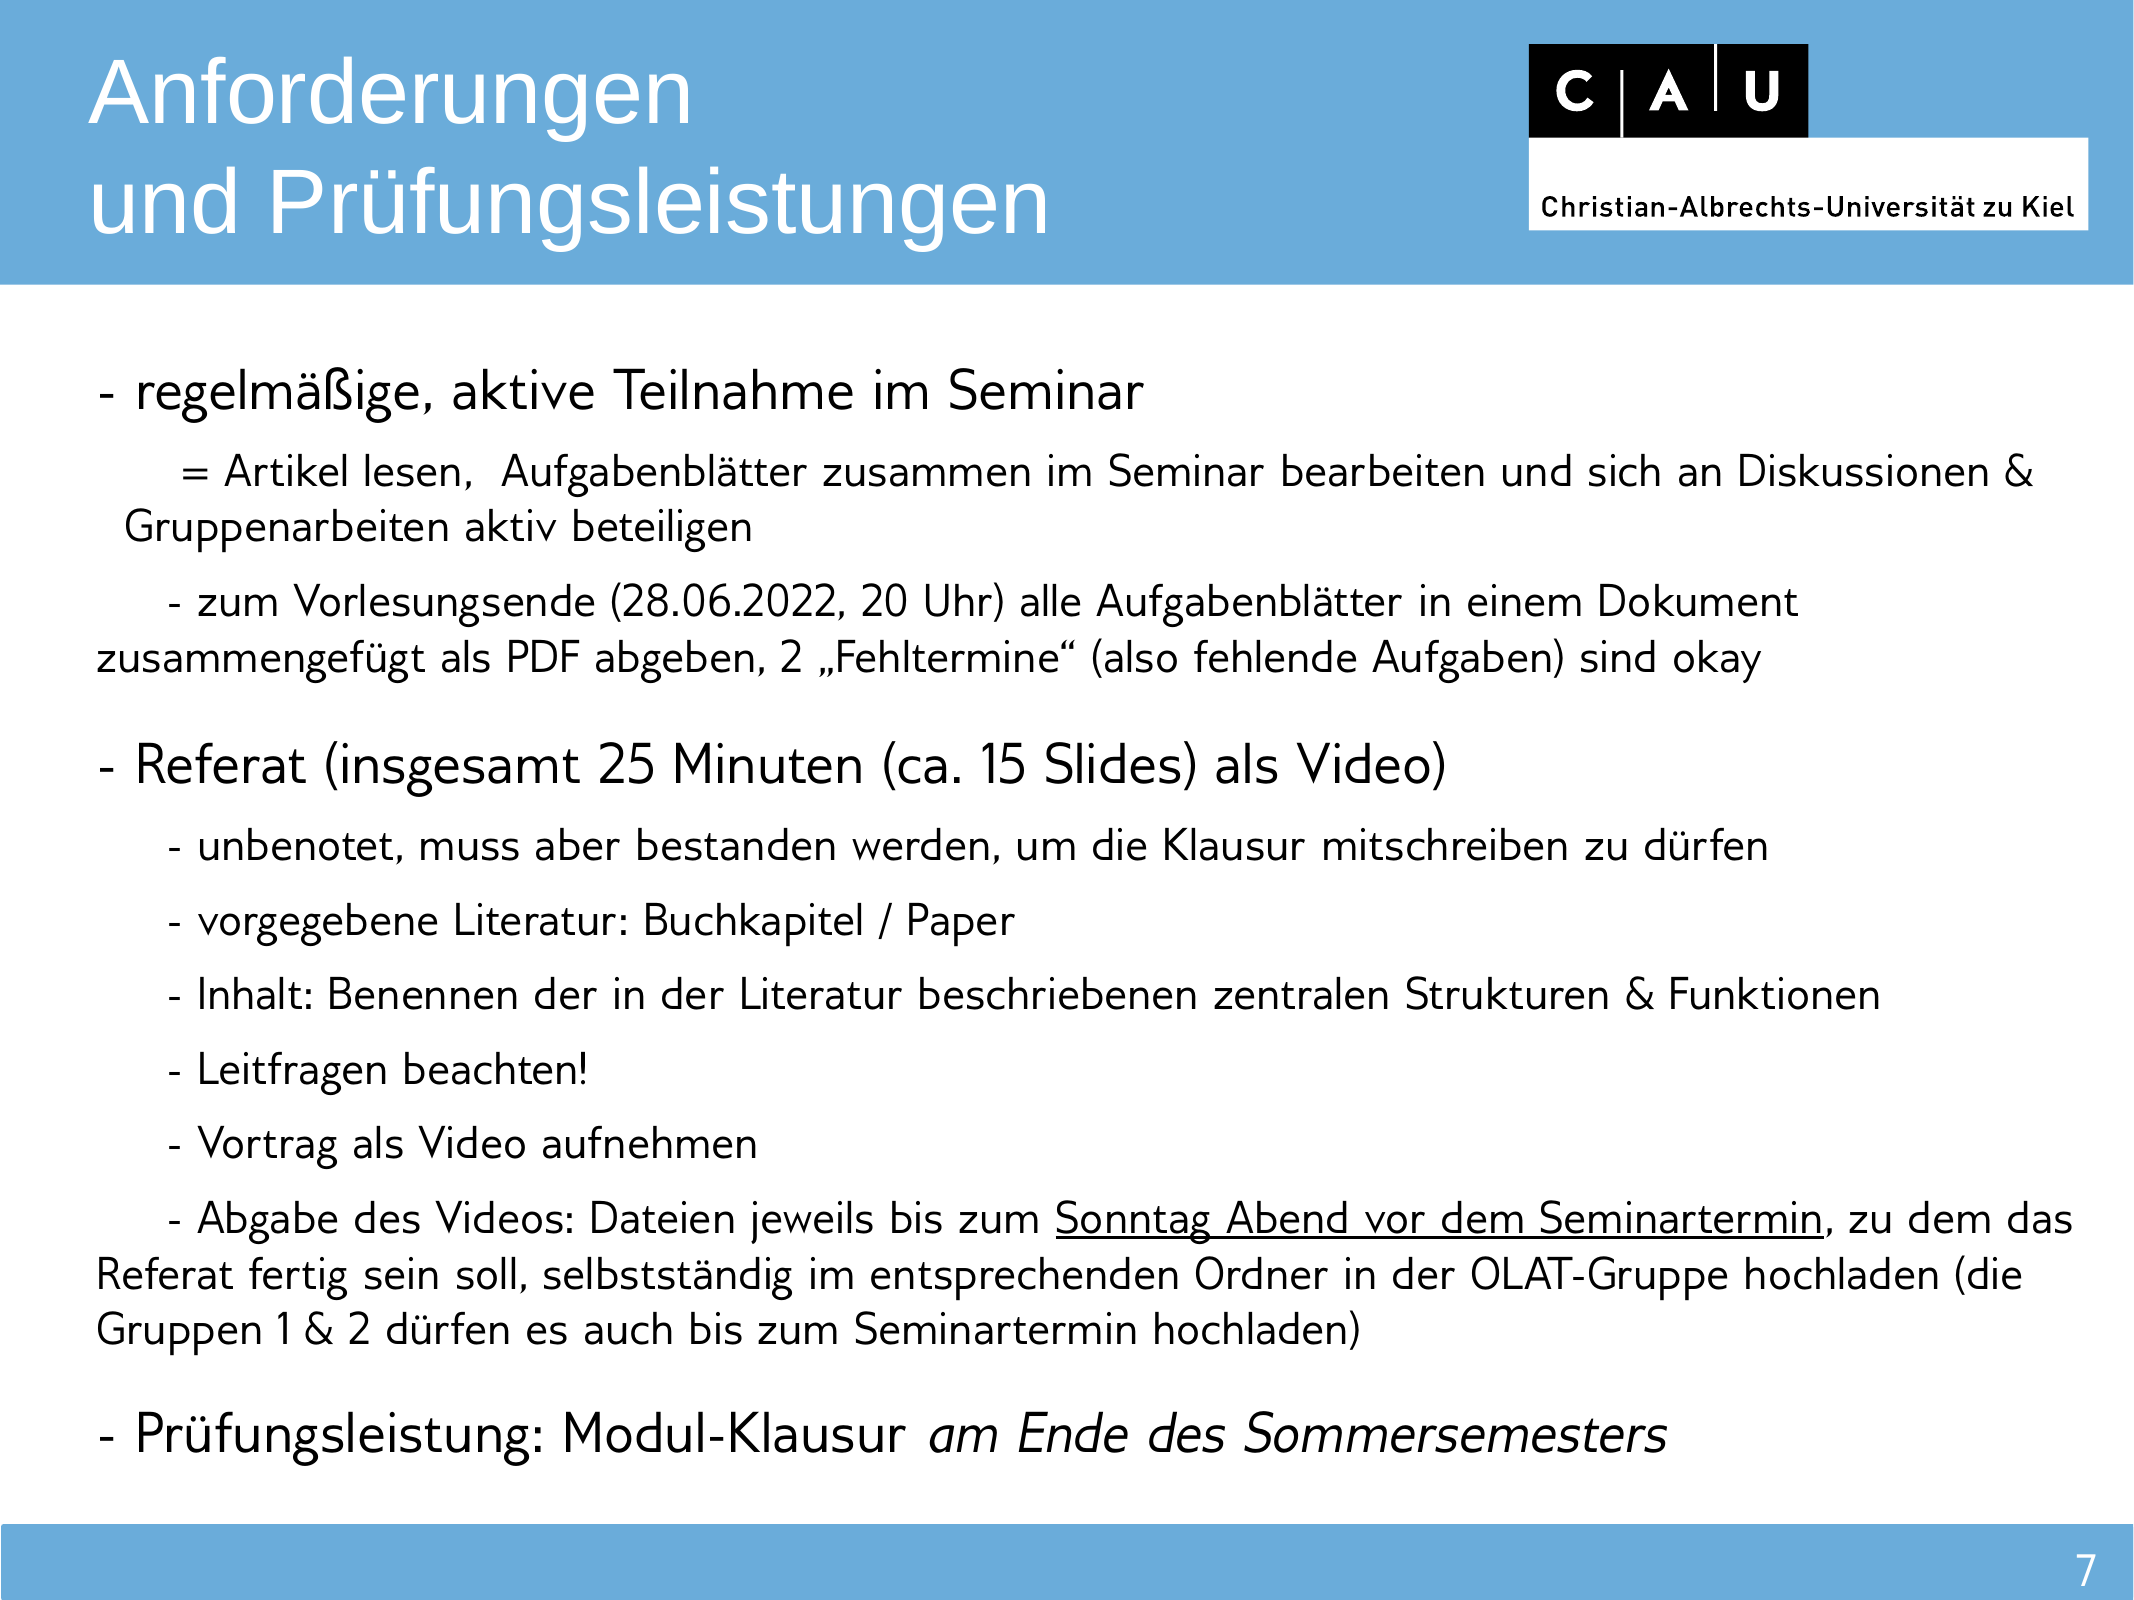

Anforderungen
und Prüfungsleistungen

- regelmäßige, aktive Teilnahme im Seminar
 = Artikel lesen,  Aufgabenblätter zusammen im Seminar bearbeiten und sich an Diskussionen &      Gruppenarbeiten aktiv beteiligen
- zum Vorlesungsende (28.06.2022, 20 Uhr) alle Aufgabenblätter in einem Dokument zusammengefügt als PDF abgeben, 2 „Fehltermine“ (also fehlende Aufgaben) sind okay

- Referat (insgesamt 25 Minuten (ca. 15 Slides) als Video)
- unbenotet, muss aber bestanden werden, um die Klausur mitschreiben zu dürfen
- vorgegebene Literatur: Buchkapitel / Paper
- Inhalt: Benennen der in der Literatur beschriebenen zentralen Strukturen & Funktionen
- Leitfragen beachten!
- Vortrag als Video aufnehmen
- Abgabe des Videos: Dateien jeweils bis zum Sonntag Abend vor dem Seminartermin, zu dem das Referat fertig sein soll, selbstständig im entsprechenden Ordner in der OLAT-Gruppe hochladen (die Gruppen 1 & 2 dürfen es auch bis zum Seminartermin hochladen)

- Prüfungsleistung: Modul-Klausur am Ende des Sommersemesters

7
7